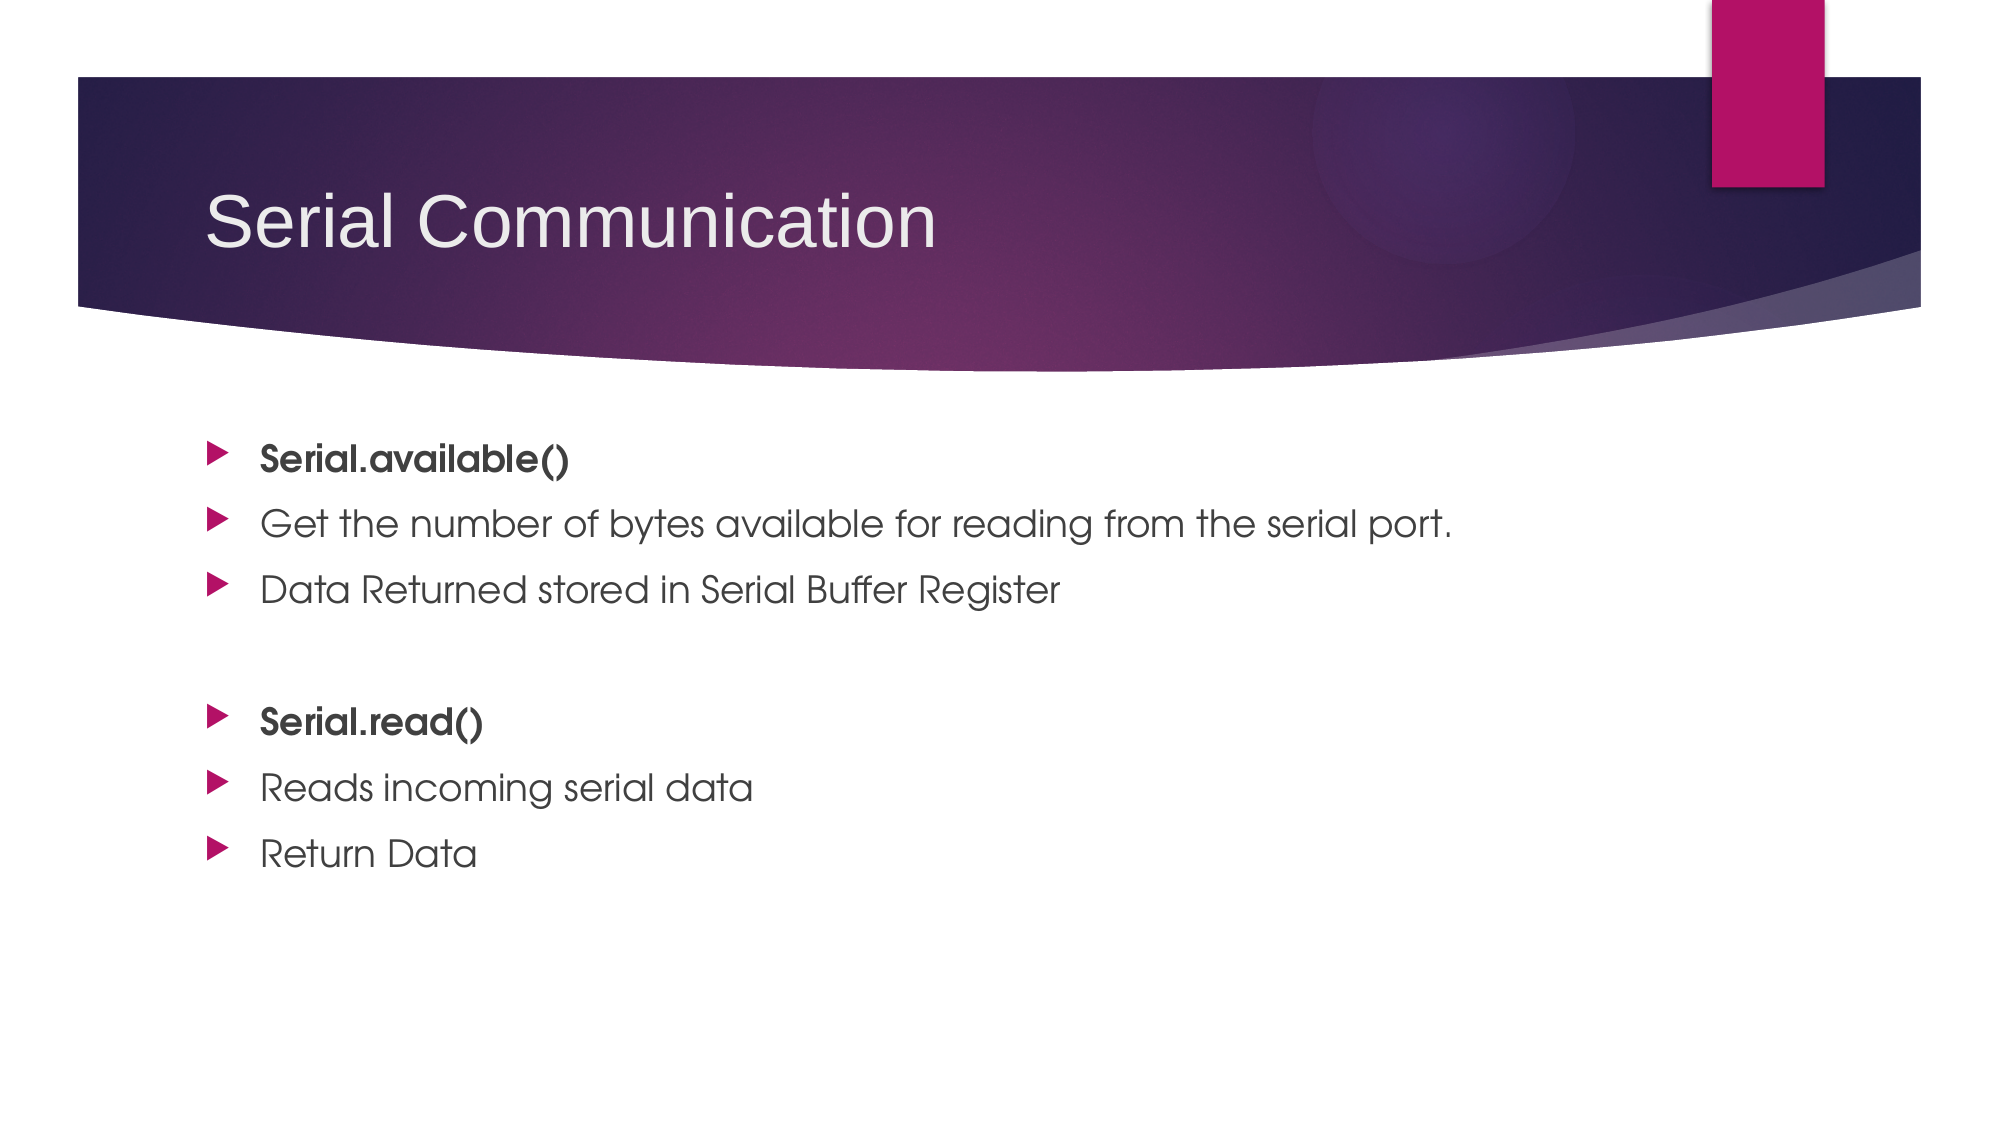

# Serial Communication
Serial.available()
Get the number of bytes available for reading from the serial port.
Data Returned stored in Serial Buffer Register

Serial.read()
Reads incoming serial data
Return Data